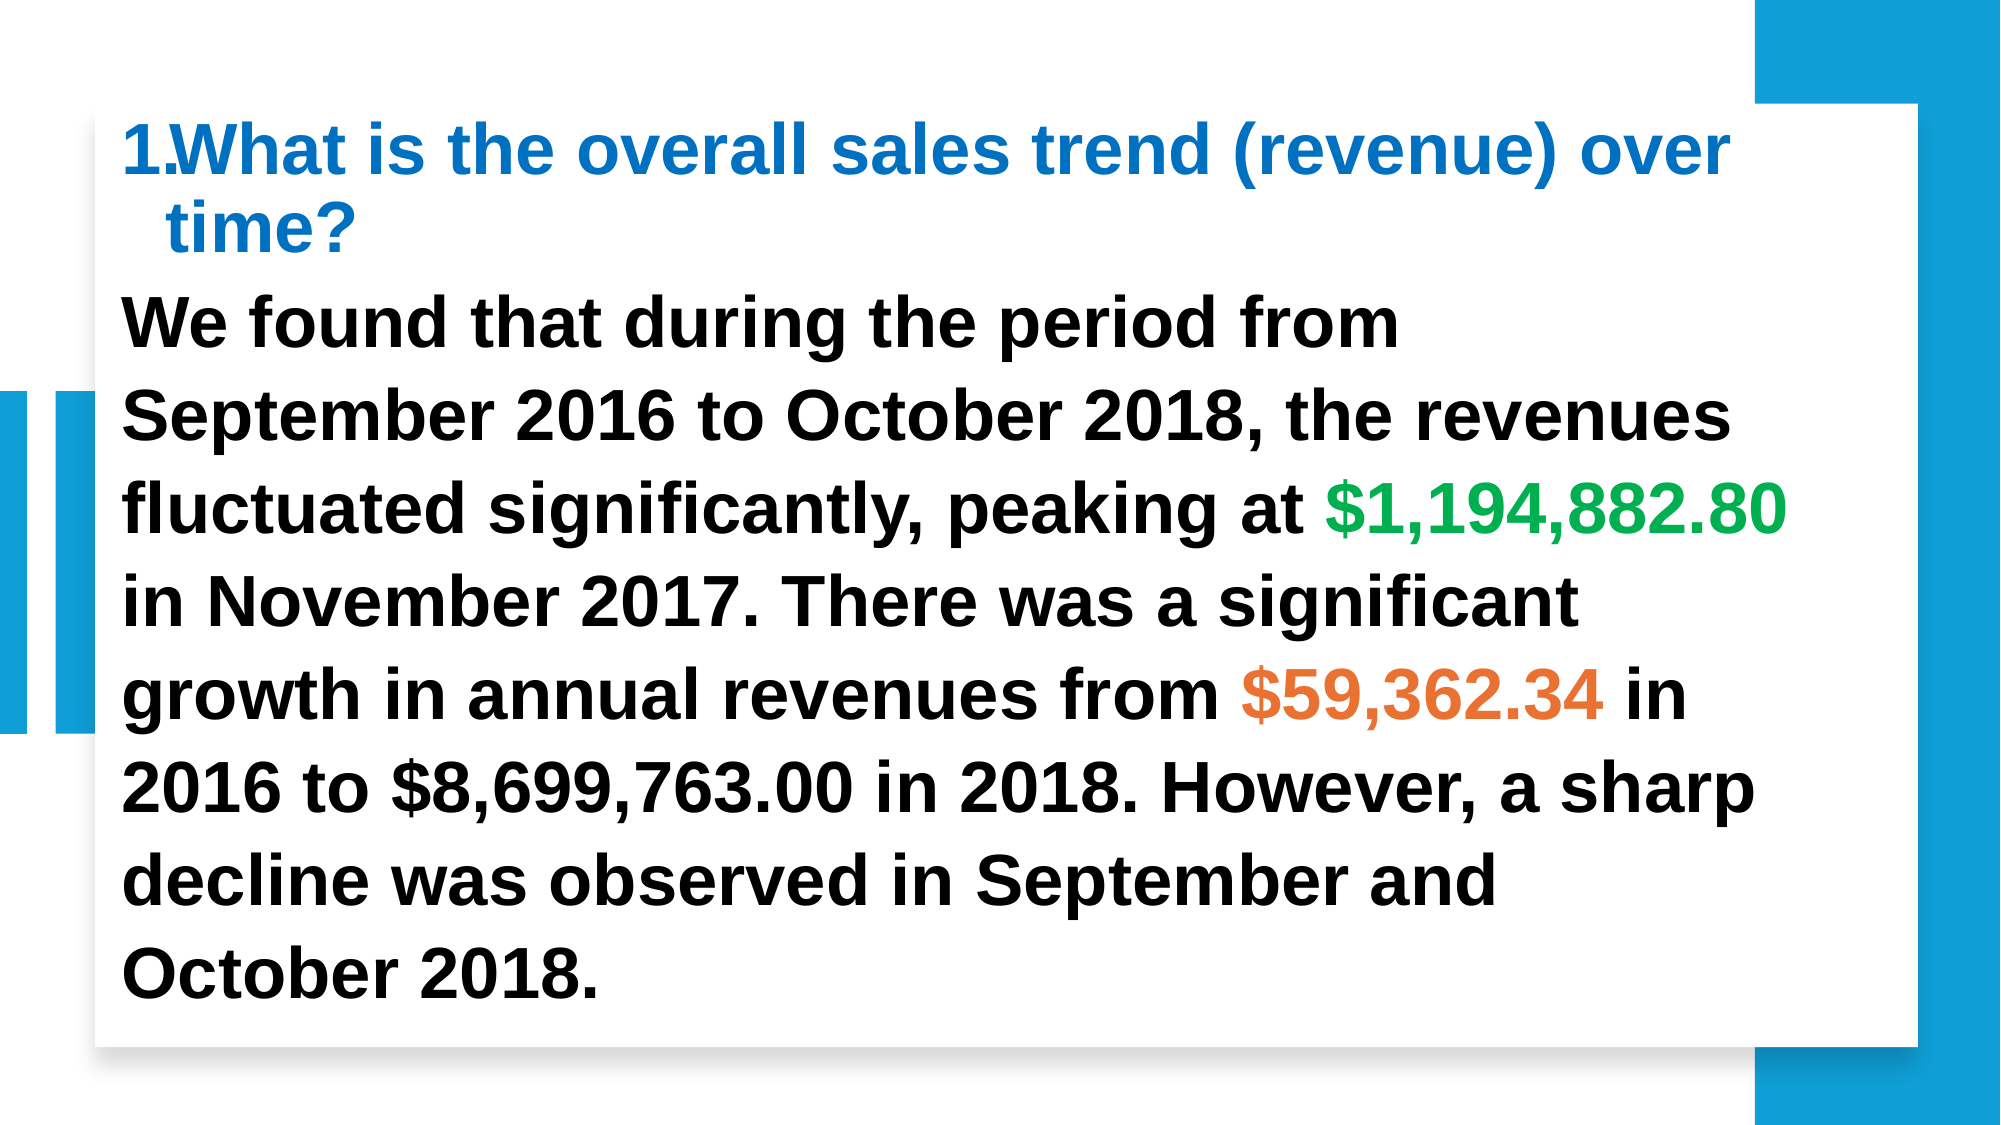

What is the overall sales trend (revenue) over time?
We found that during the period from September 2016 to October 2018, the revenues fluctuated significantly, peaking at $1,194,882.80 in November 2017. There was a significant growth in annual revenues from $59,362.34 in 2016 to $8,699,763.00 in 2018. However, a sharp decline was observed in September and October 2018.